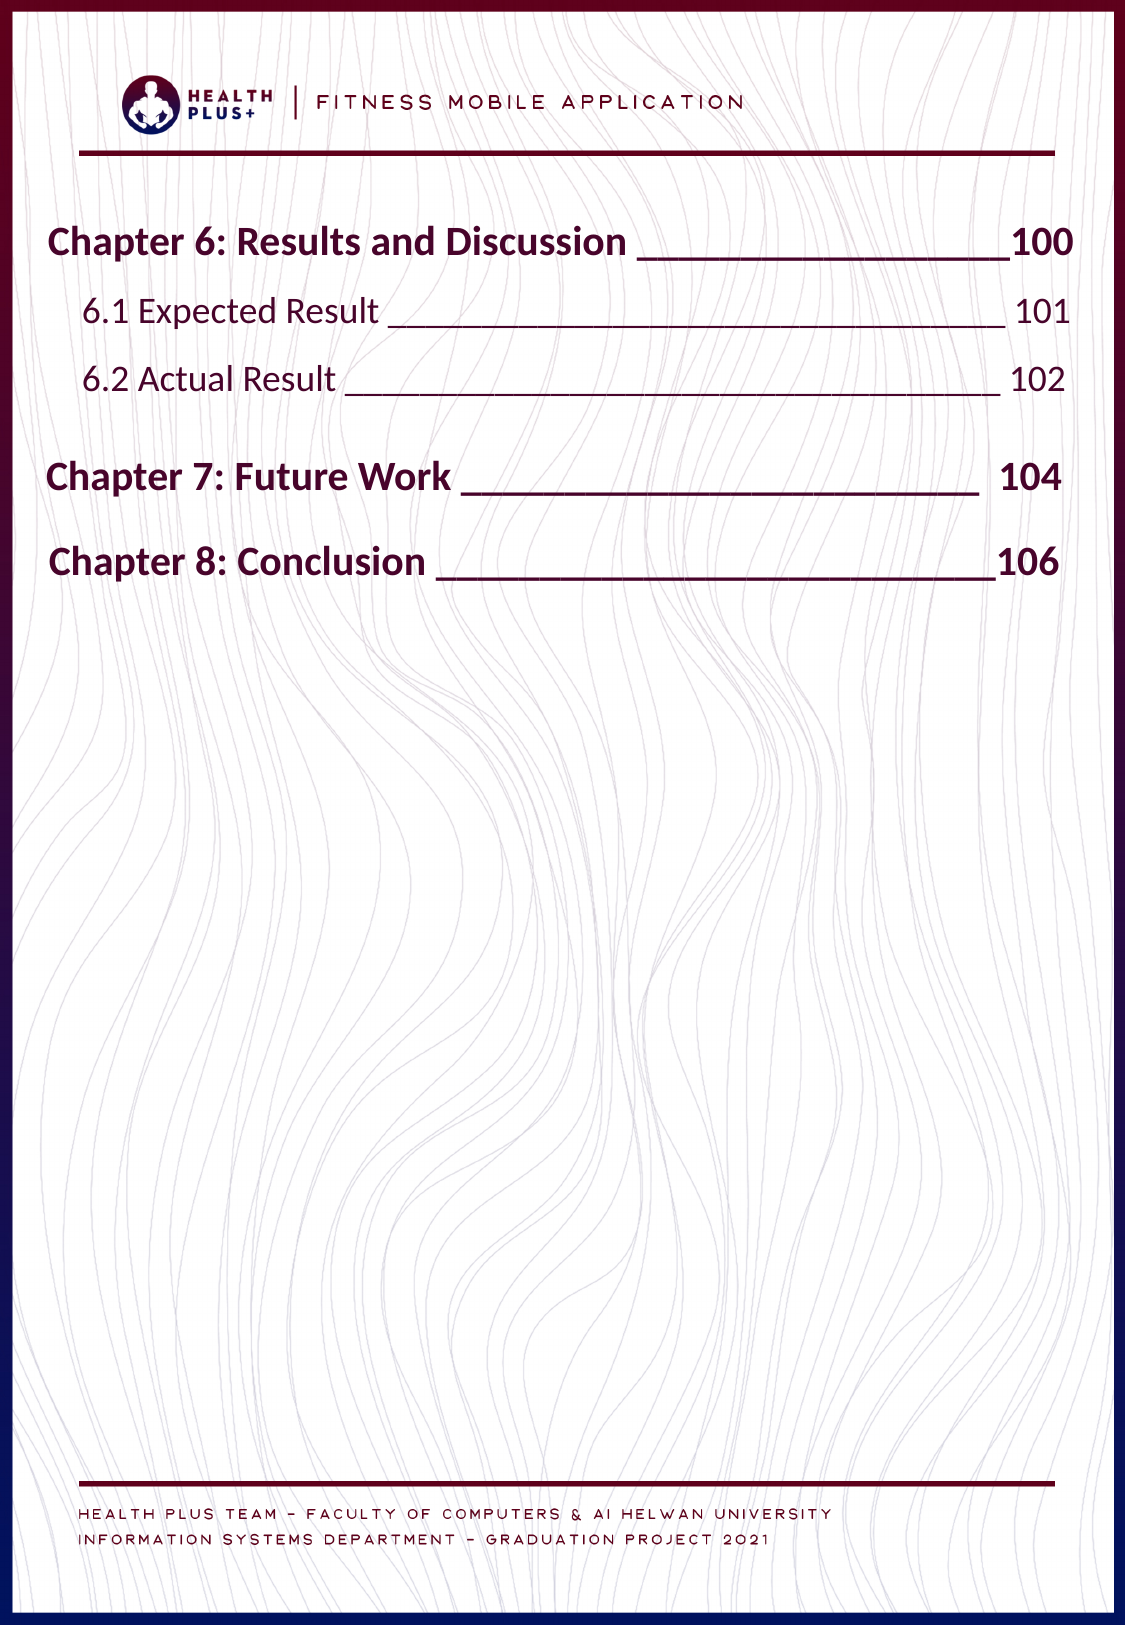

Chapter 6: Results and Discussion __________________100
    6.1 Expected Result _________________________________ 101
    6.2 Actual Result ___________________________________ 102
Chapter 7: Future Work _________________________  104
Chapter 8: Conclusion ___________________________106